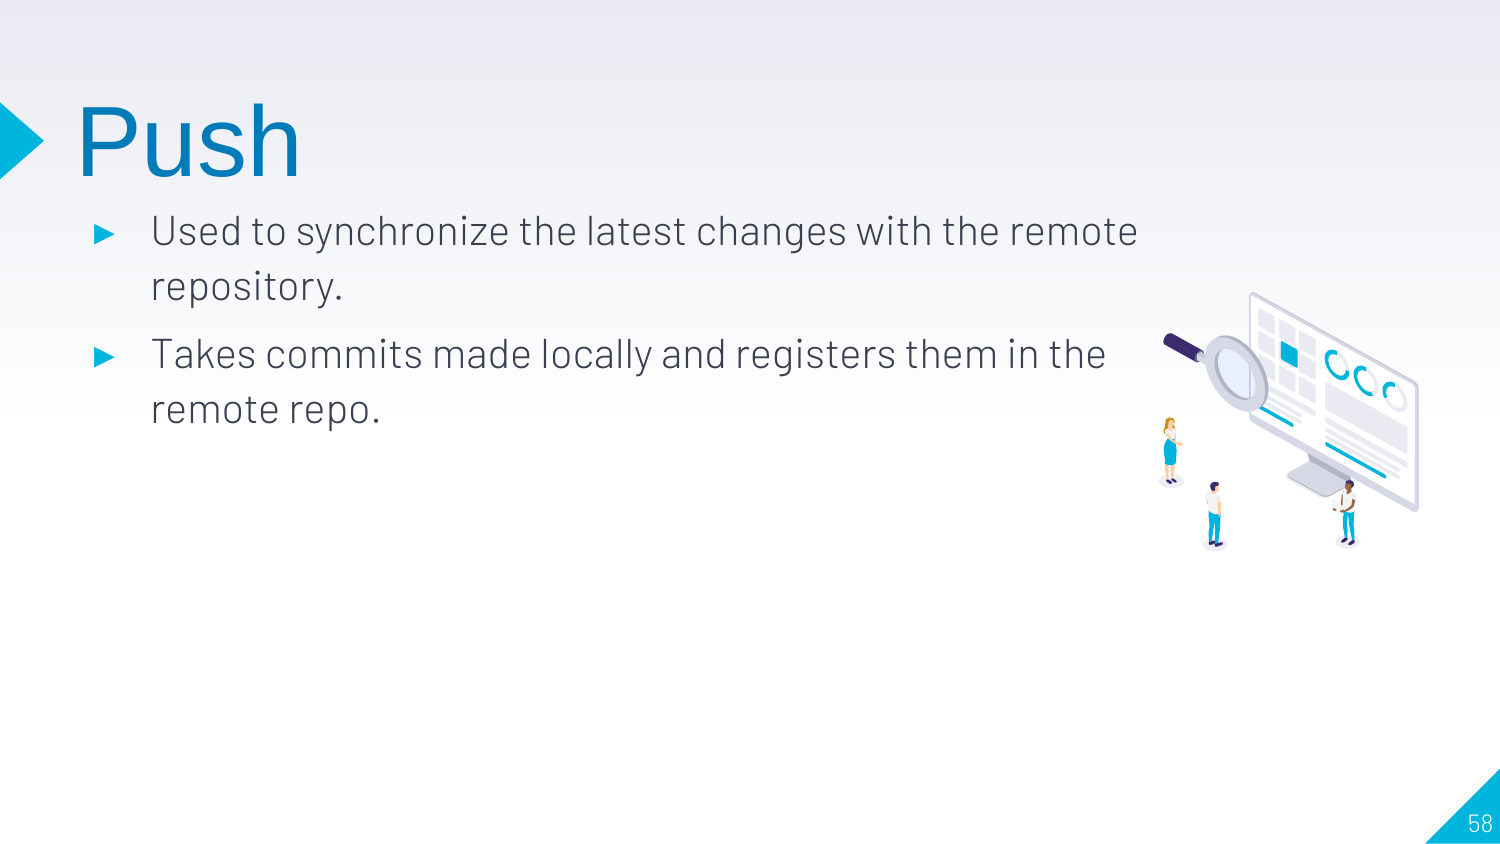

# Push
Used to synchronize the latest changes with the remote repository.
Takes commits made locally and registers them in the remote repo.

58